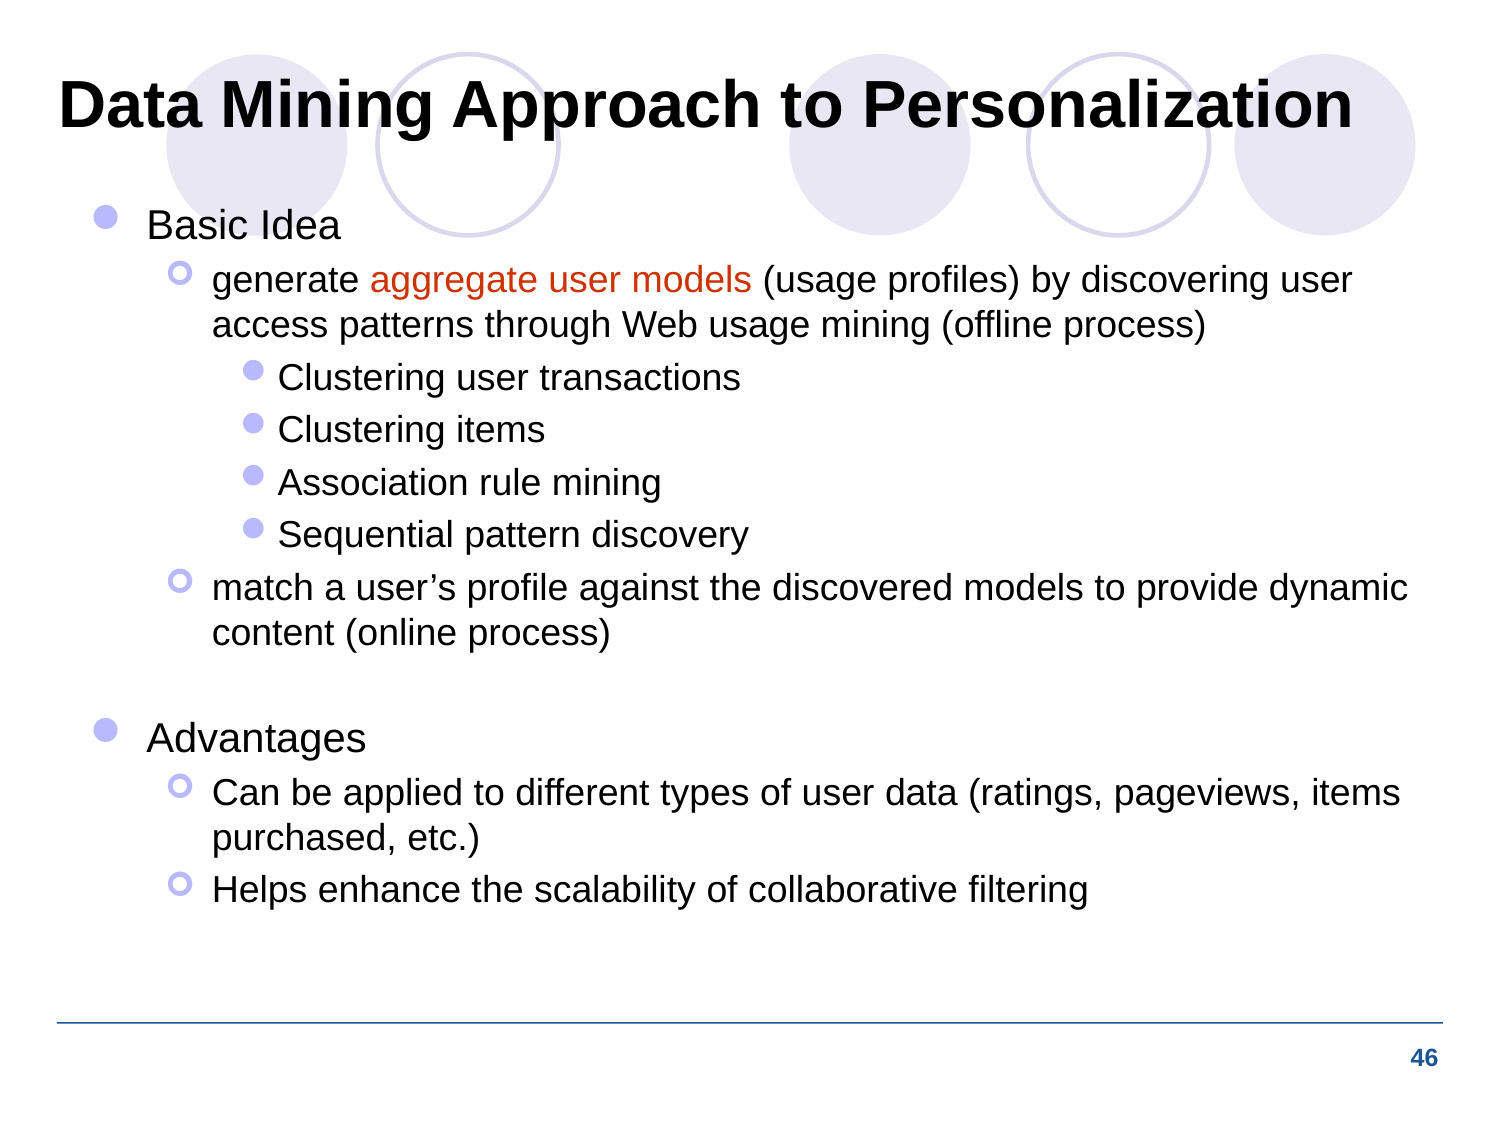

# Data Mining Approach to Personalization
Basic Idea
generate aggregate user models (usage profiles) by discovering user access patterns through Web usage mining (offline process)
Clustering user transactions
Clustering items
Association rule mining
Sequential pattern discovery
match a user’s profile against the discovered models to provide dynamic content (online process)

Advantages
Can be applied to different types of user data (ratings, pageviews, items purchased, etc.)
Helps enhance the scalability of collaborative filtering
46